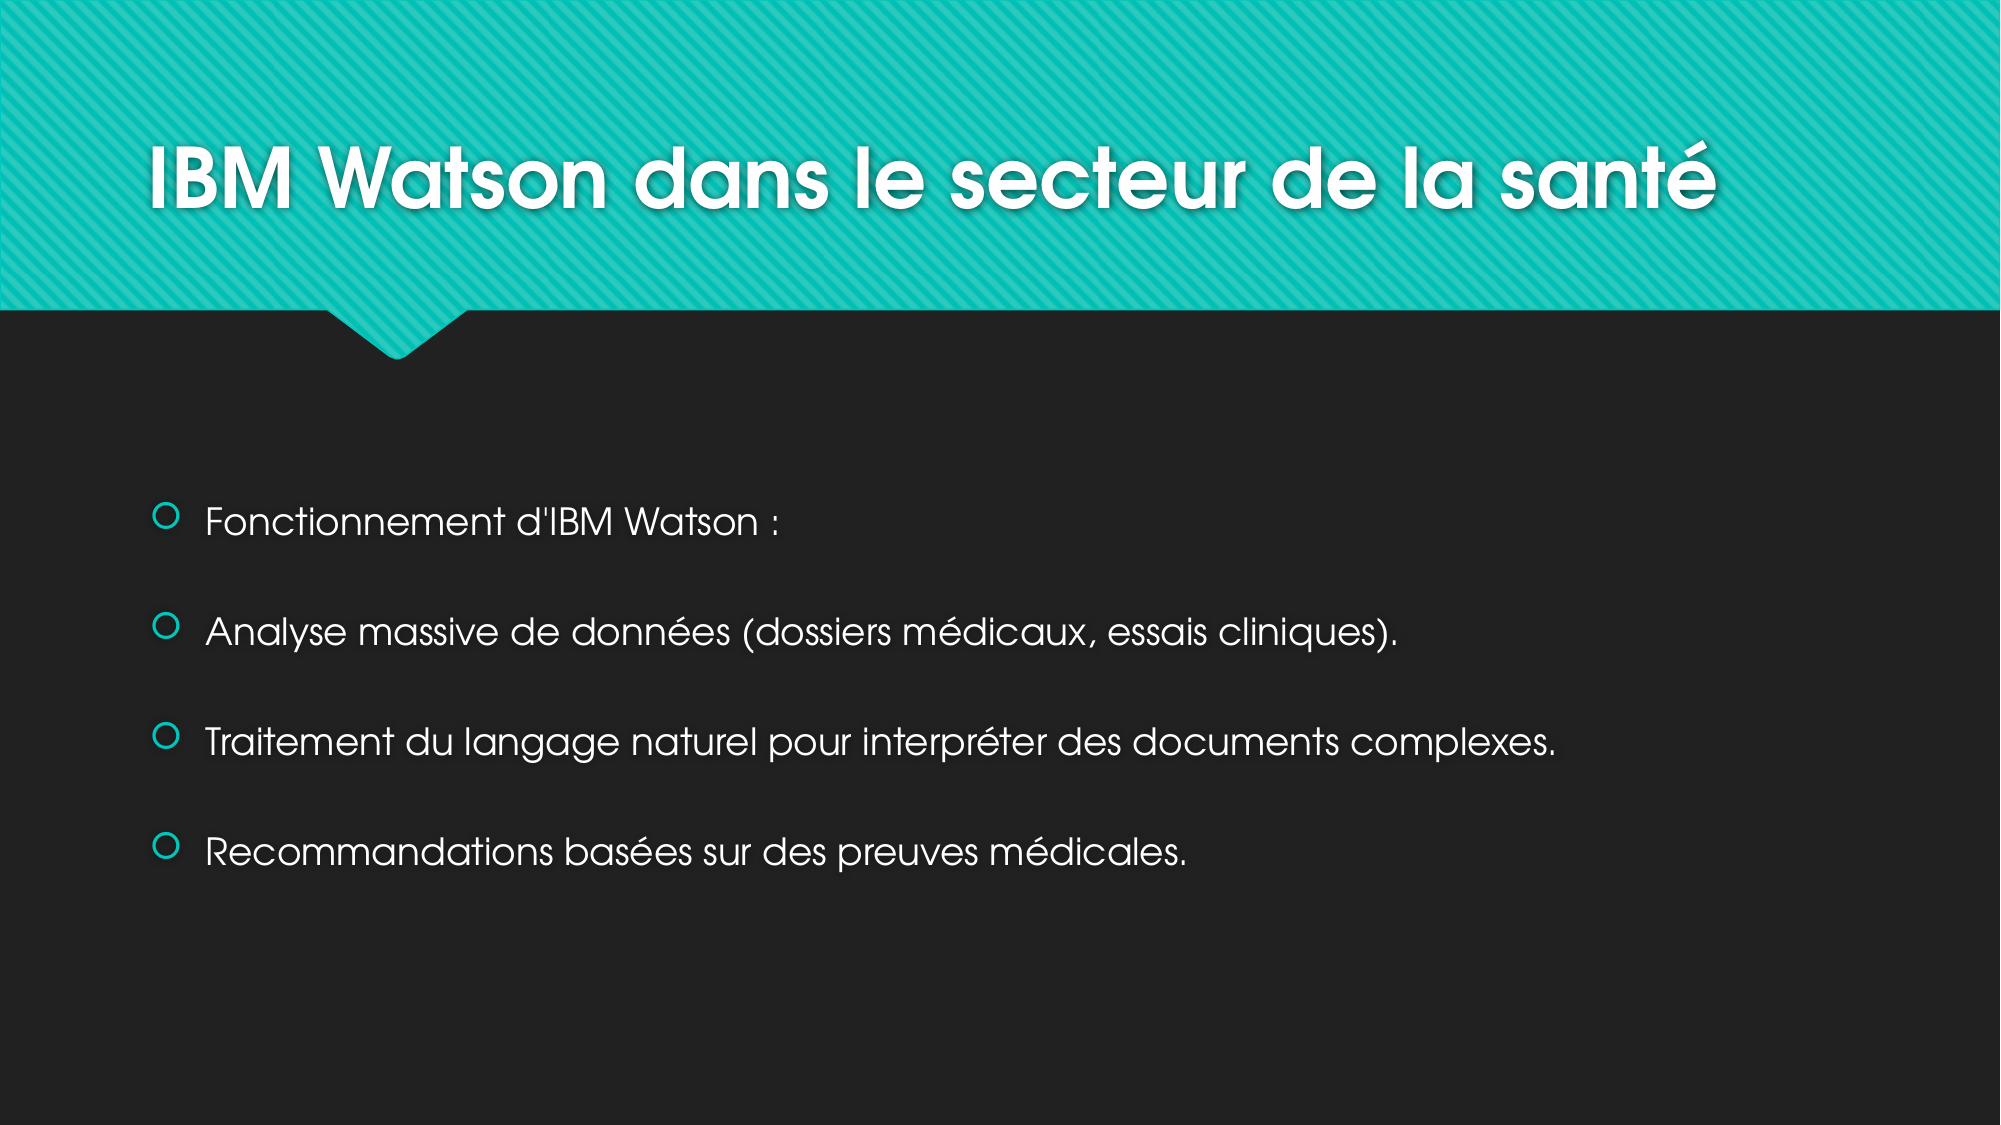

# IBM Watson dans le secteur de la santé
Fonctionnement d'IBM Watson :
Analyse massive de données (dossiers médicaux, essais cliniques).
Traitement du langage naturel pour interpréter des documents complexes.
Recommandations basées sur des preuves médicales.